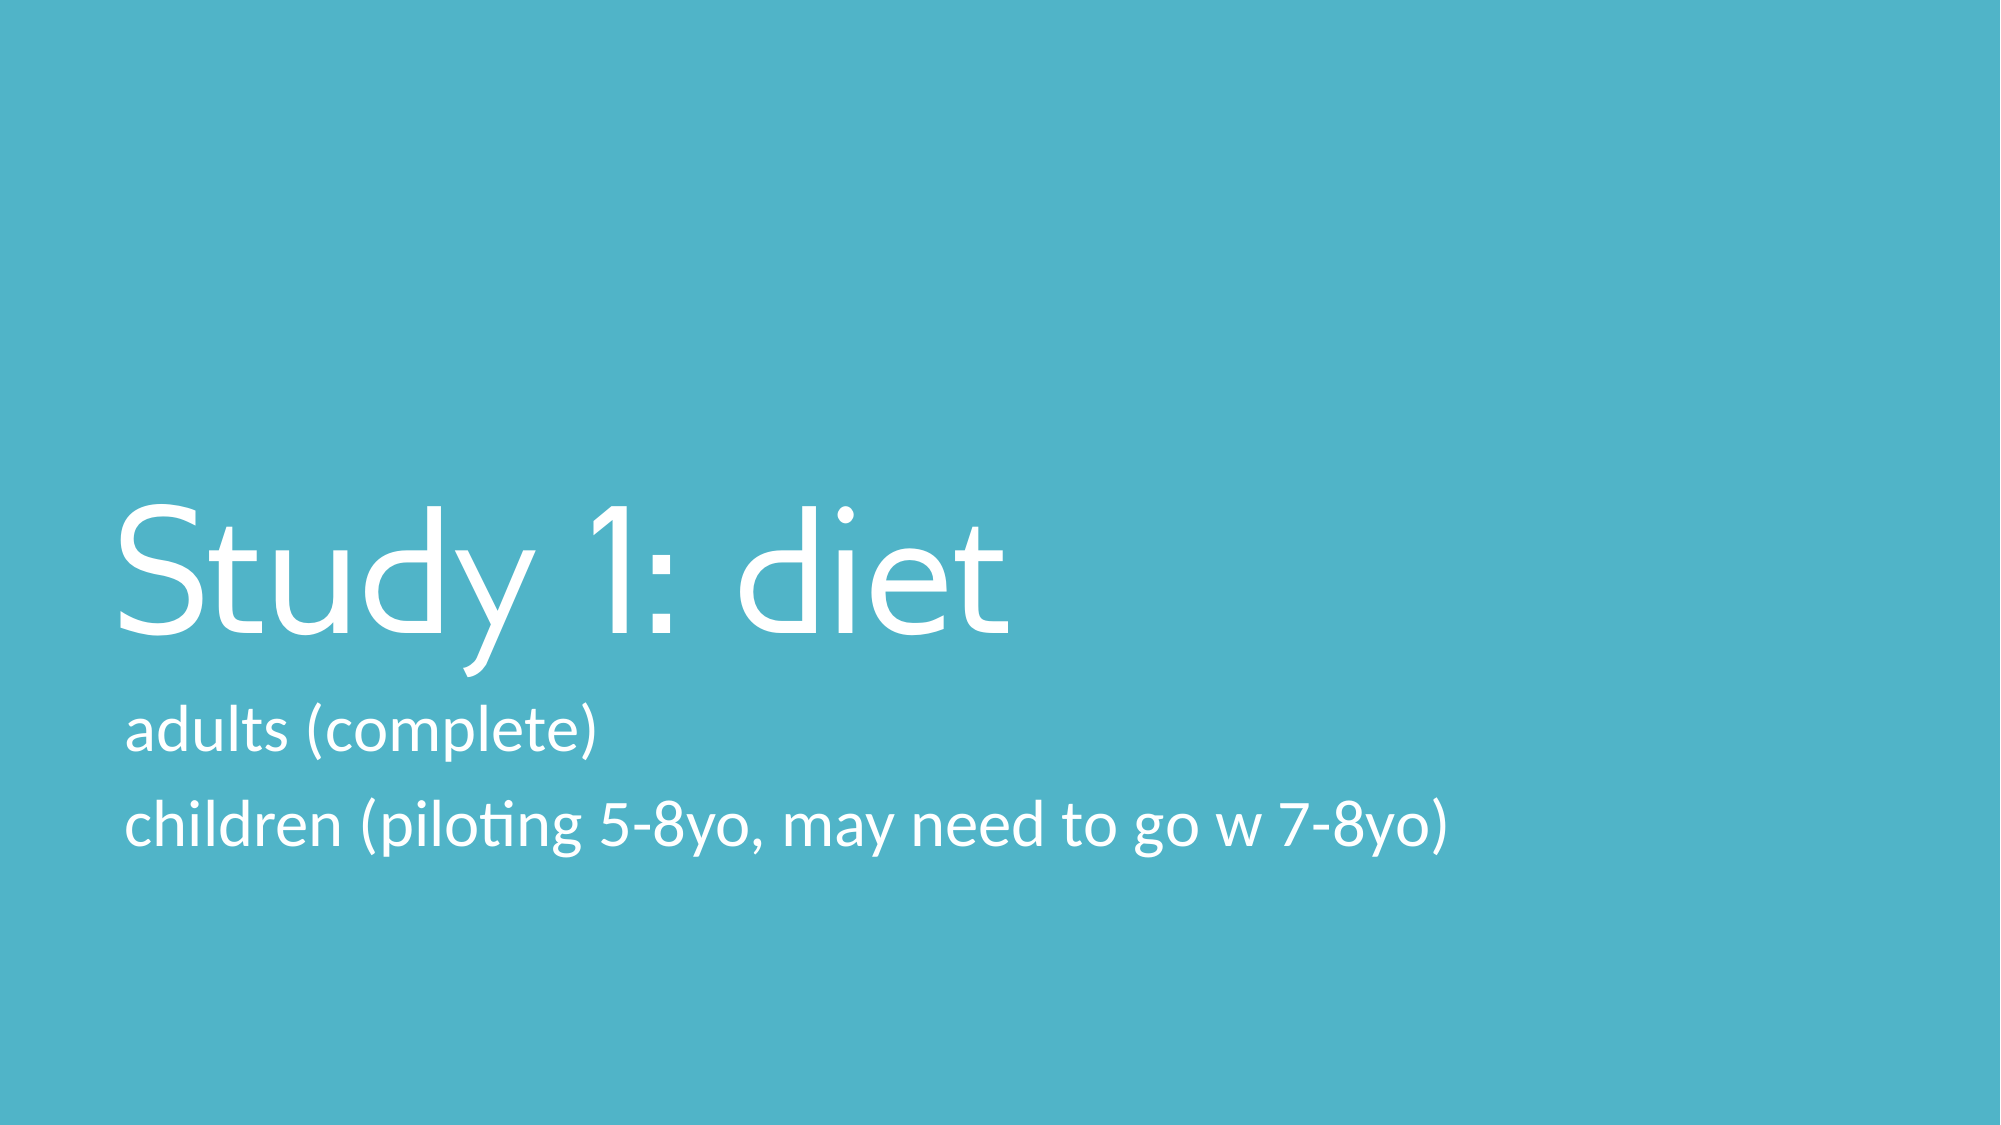

# Study 1: diet
adults (complete)
children (piloting 5-8yo, may need to go w 7-8yo)